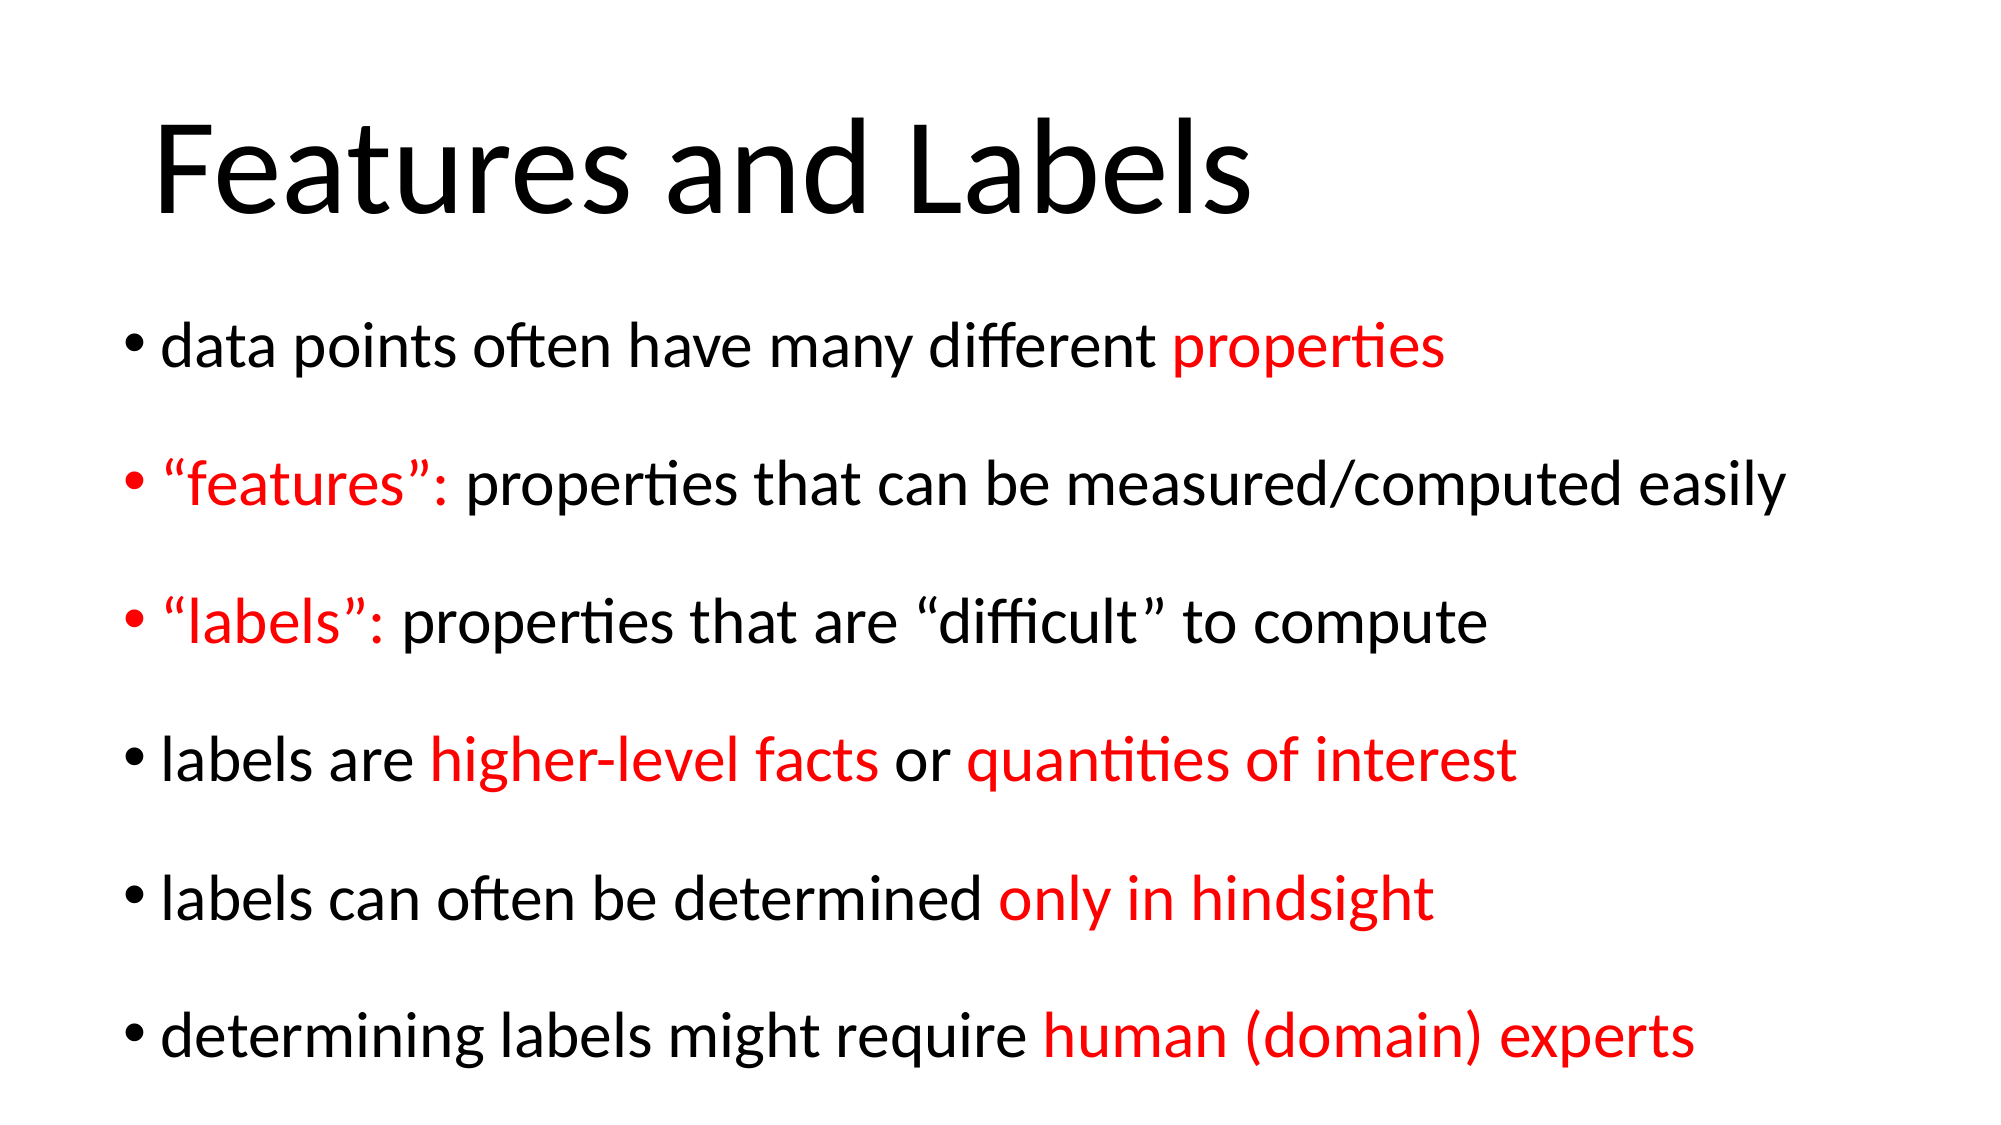

# Features and Labels
data points often have many different properties
“features”: properties that can be measured/computed easily
“labels”: properties that are “difficult” to compute
labels are higher-level facts or quantities of interest
labels can often be determined only in hindsight
determining labels might require human (domain) experts